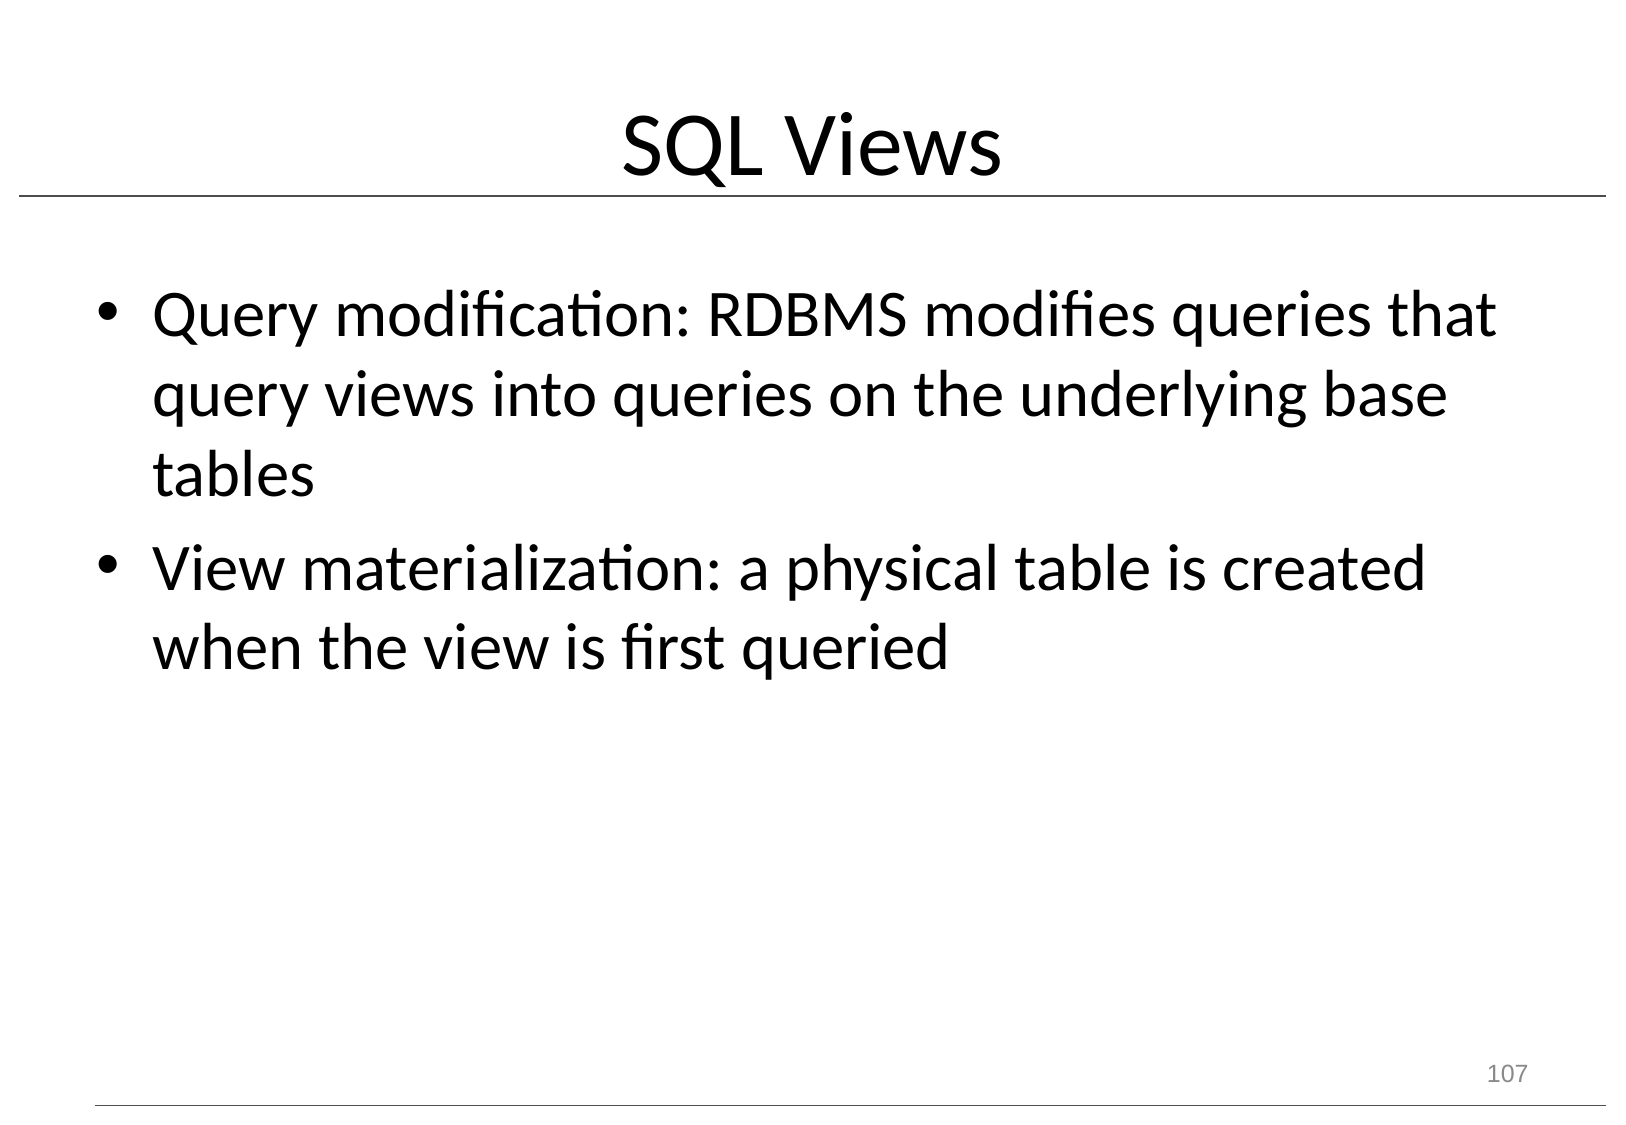

# SQL Views
Query modification: RDBMS modifies queries that query views into queries on the underlying base tables
View materialization: a physical table is created when the view is first queried
107